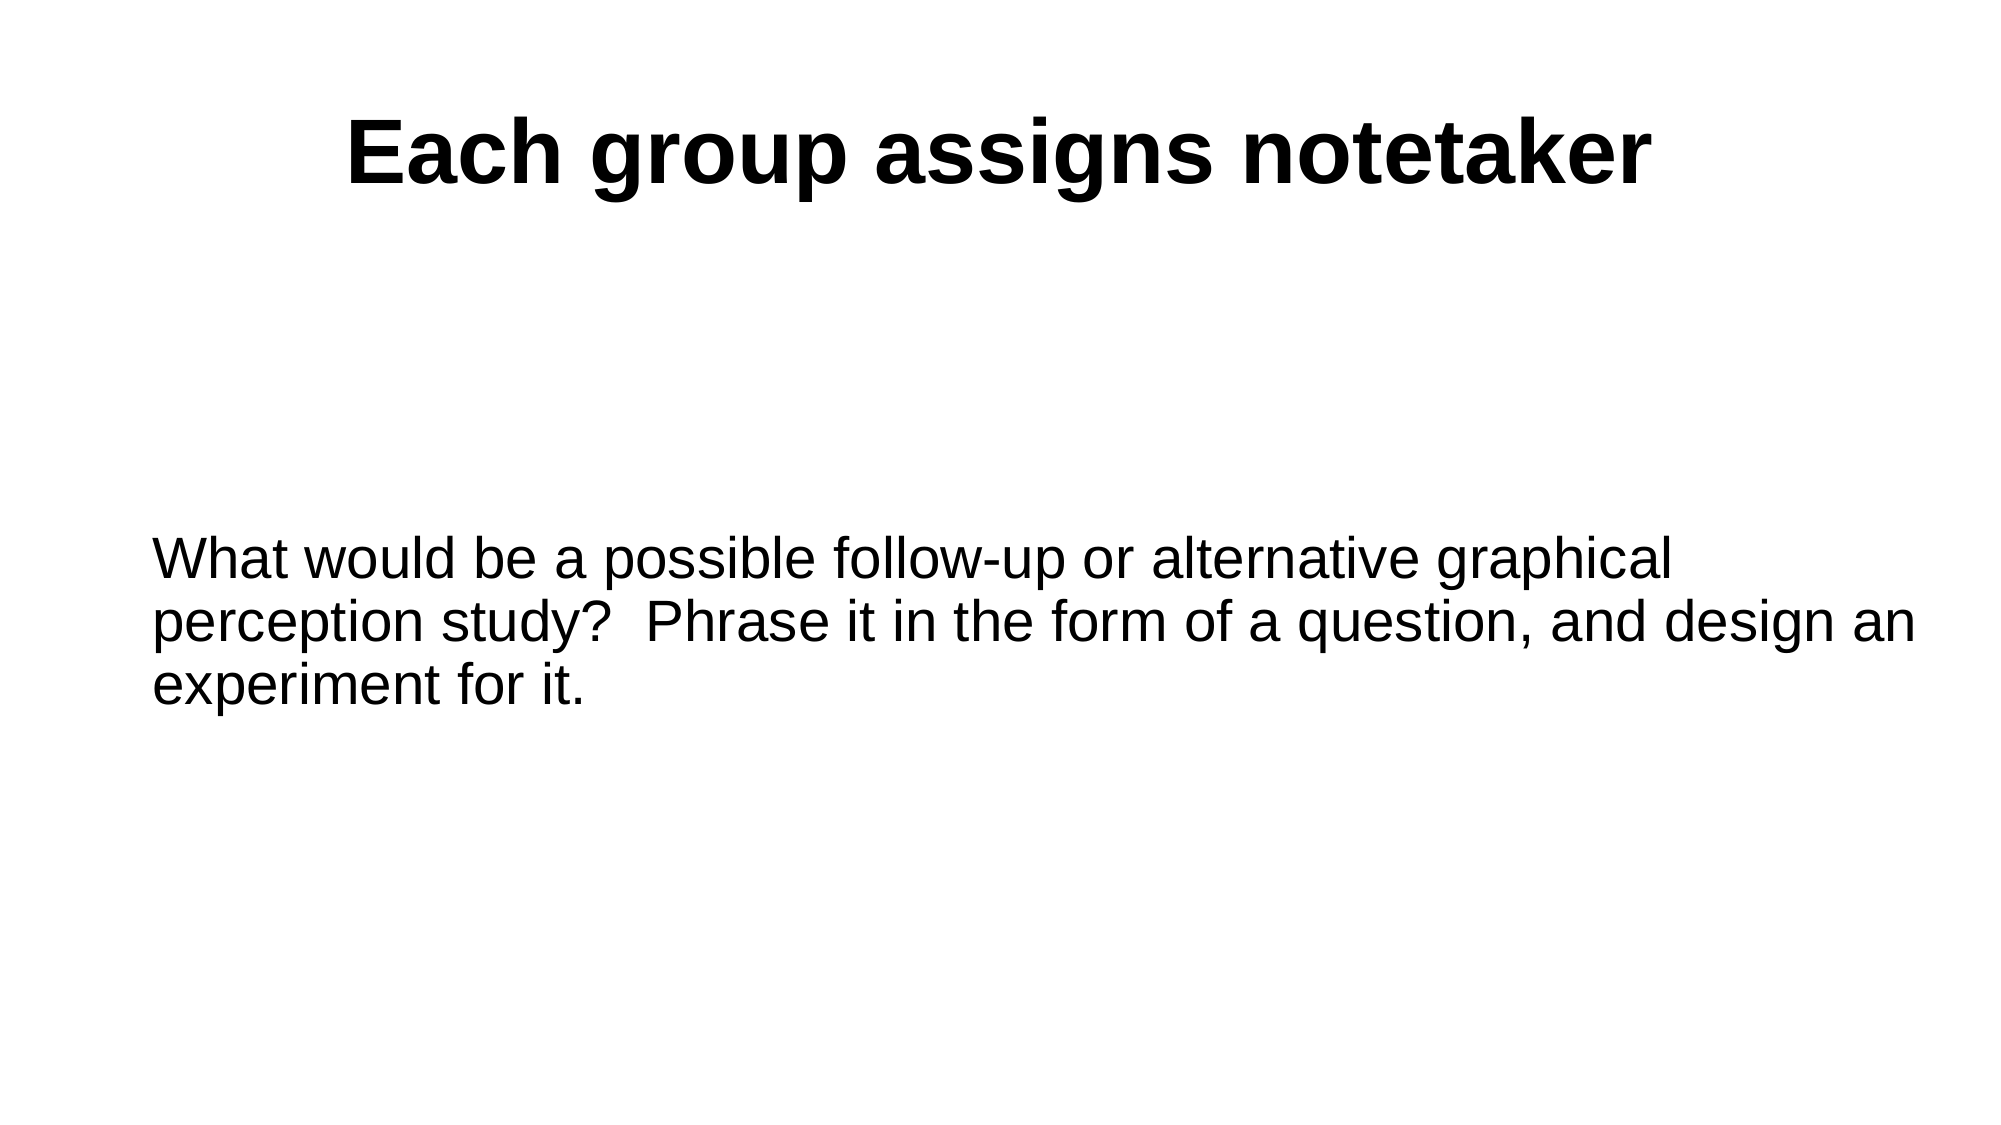

# Each group assigns notetaker

What would be a possible follow-up or alternative graphical perception study?  Phrase it in the form of a question, and design an experiment for it.